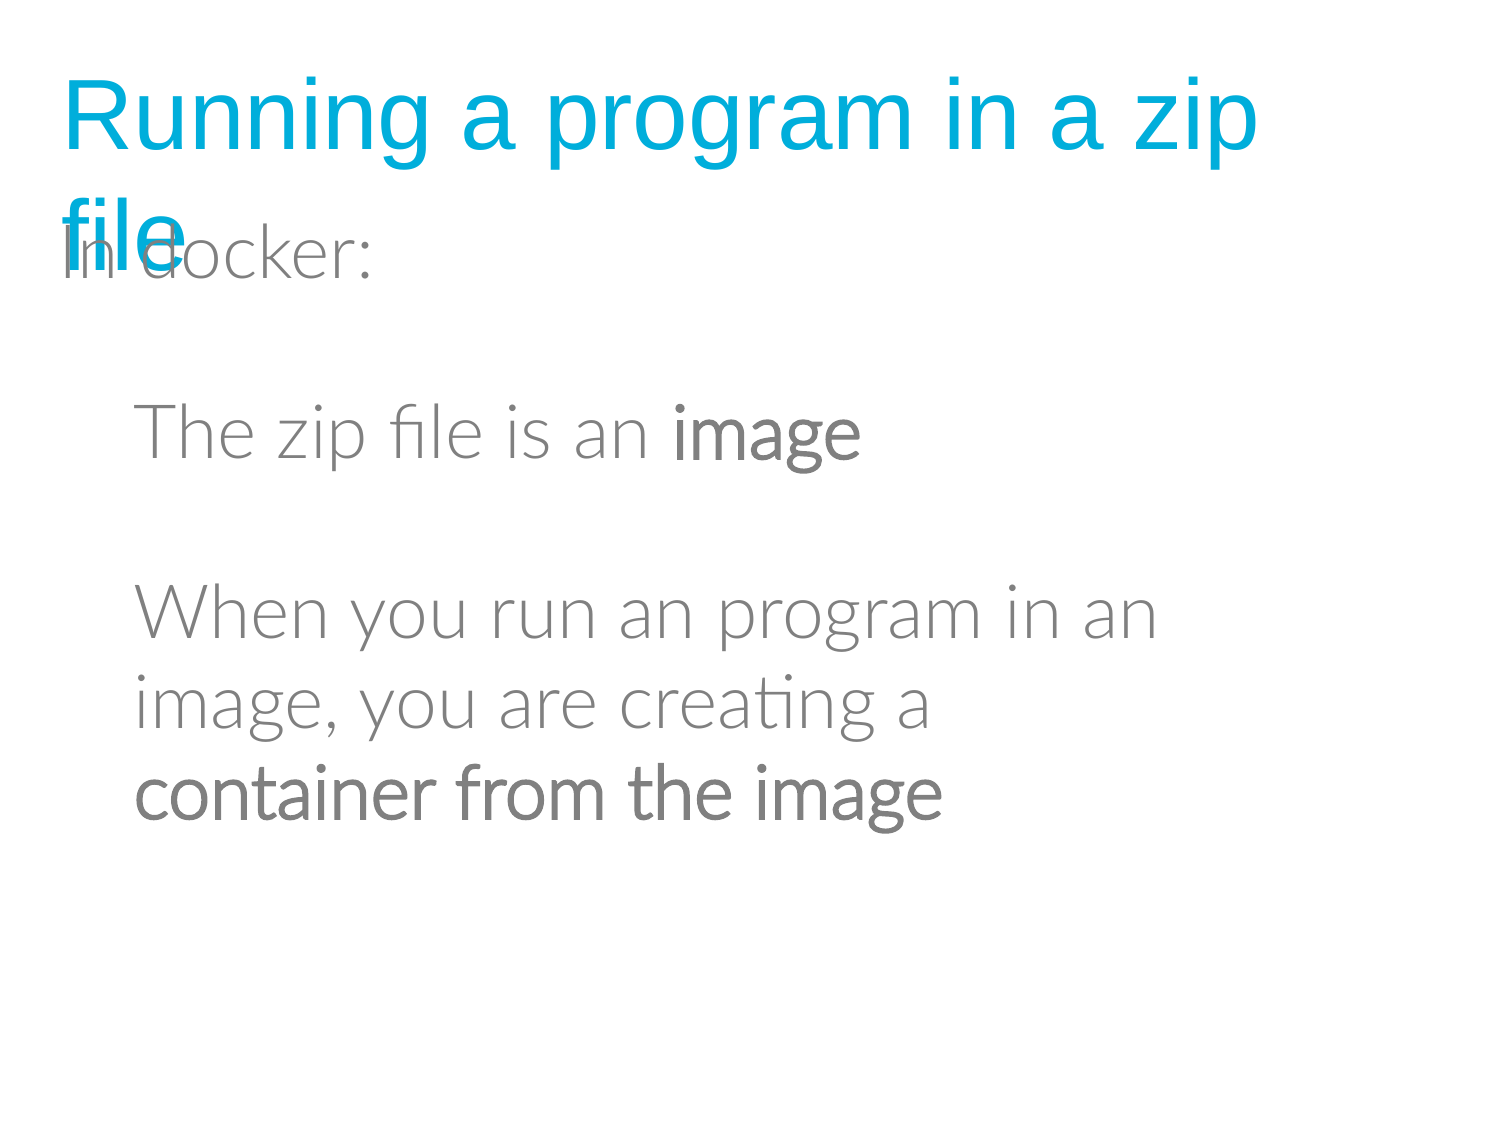

Running a program in a zip file
In docker:

The zip file is an image

When you run an program in an image, you are creating a container from the image